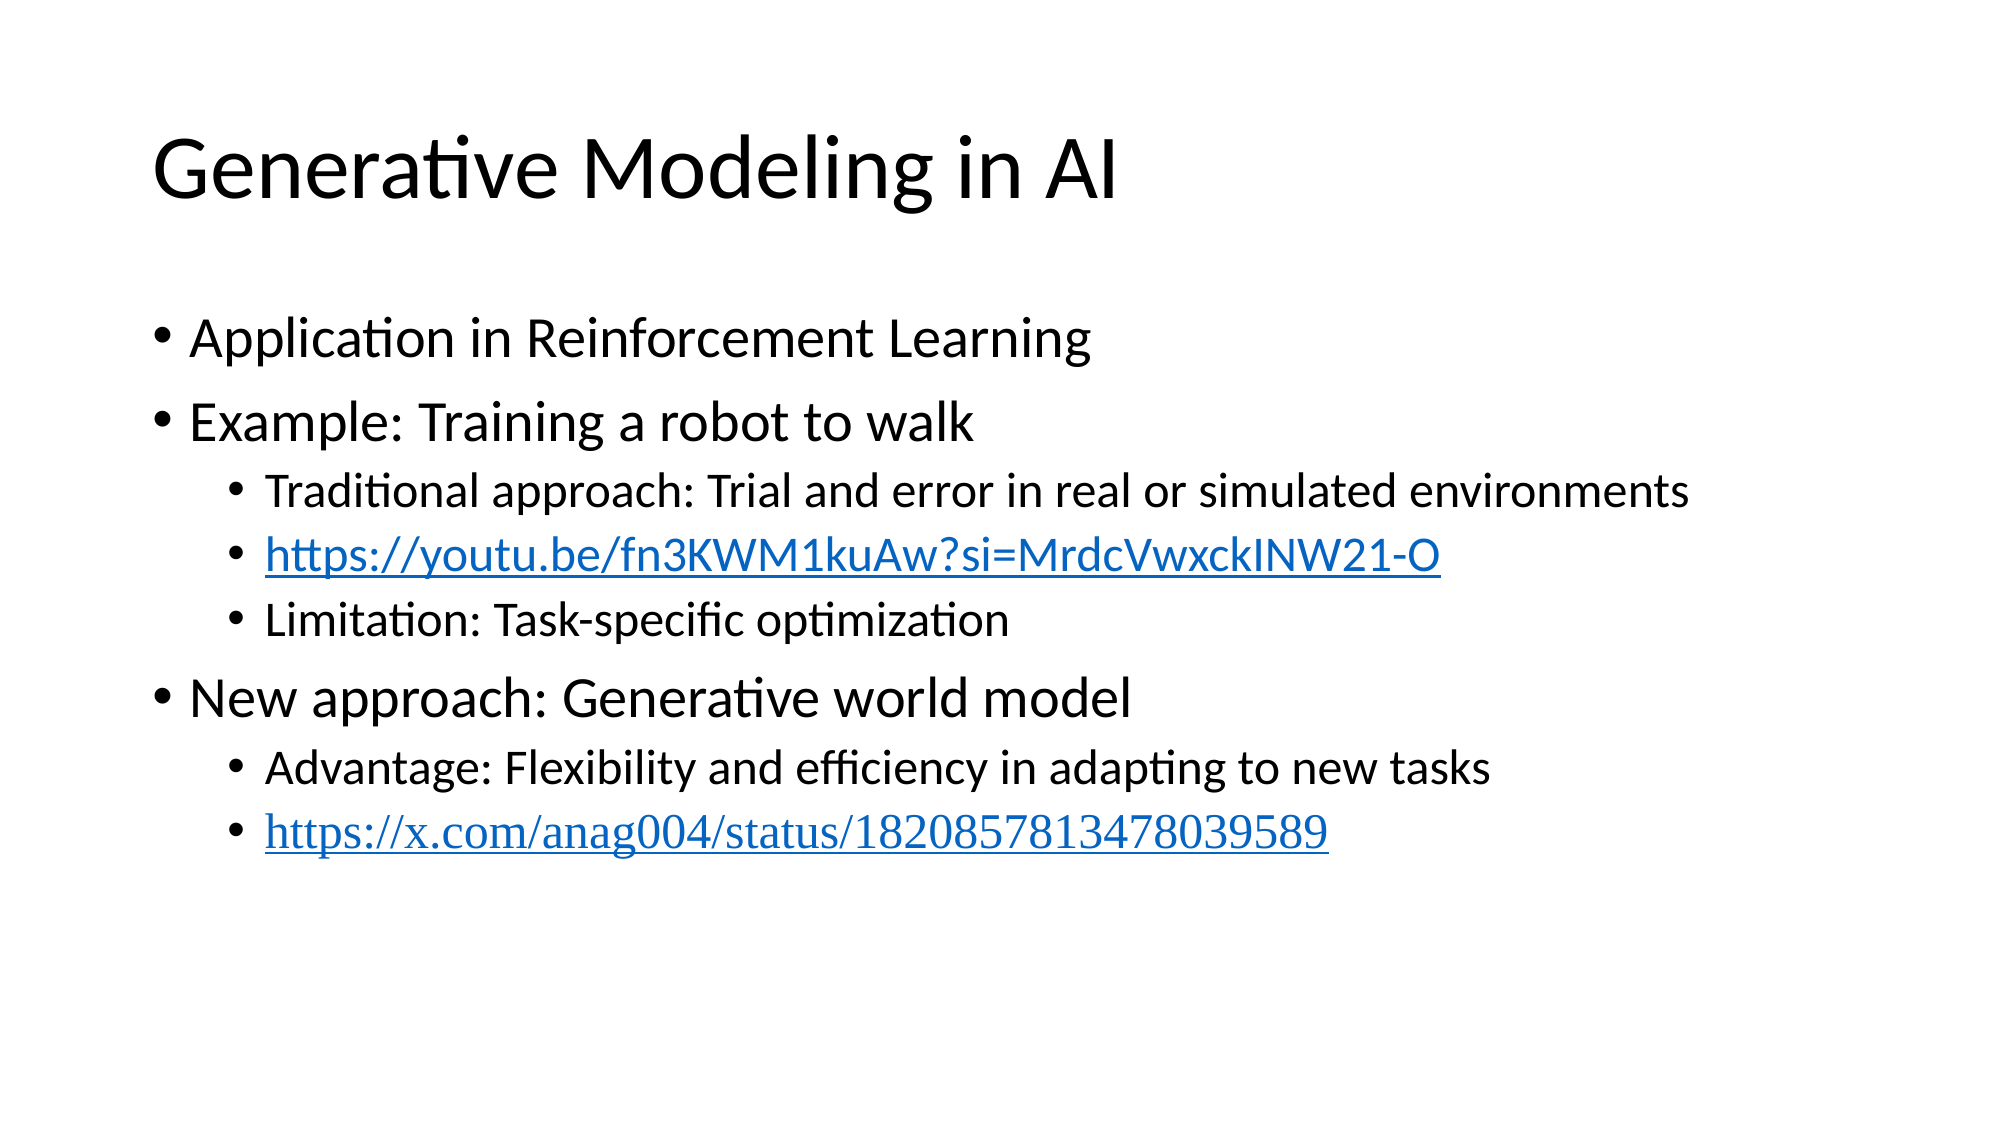

# Generative Modeling in AI
Application in Reinforcement Learning
Example: Training a robot to walk
Traditional approach: Trial and error in real or simulated environments
https://youtu.be/fn3KWM1kuAw?si=MrdcVwxckINW21-O
Limitation: Task-specific optimization
New approach: Generative world model
Advantage: Flexibility and efficiency in adapting to new tasks
https://x.com/anag004/status/1820857813478039589